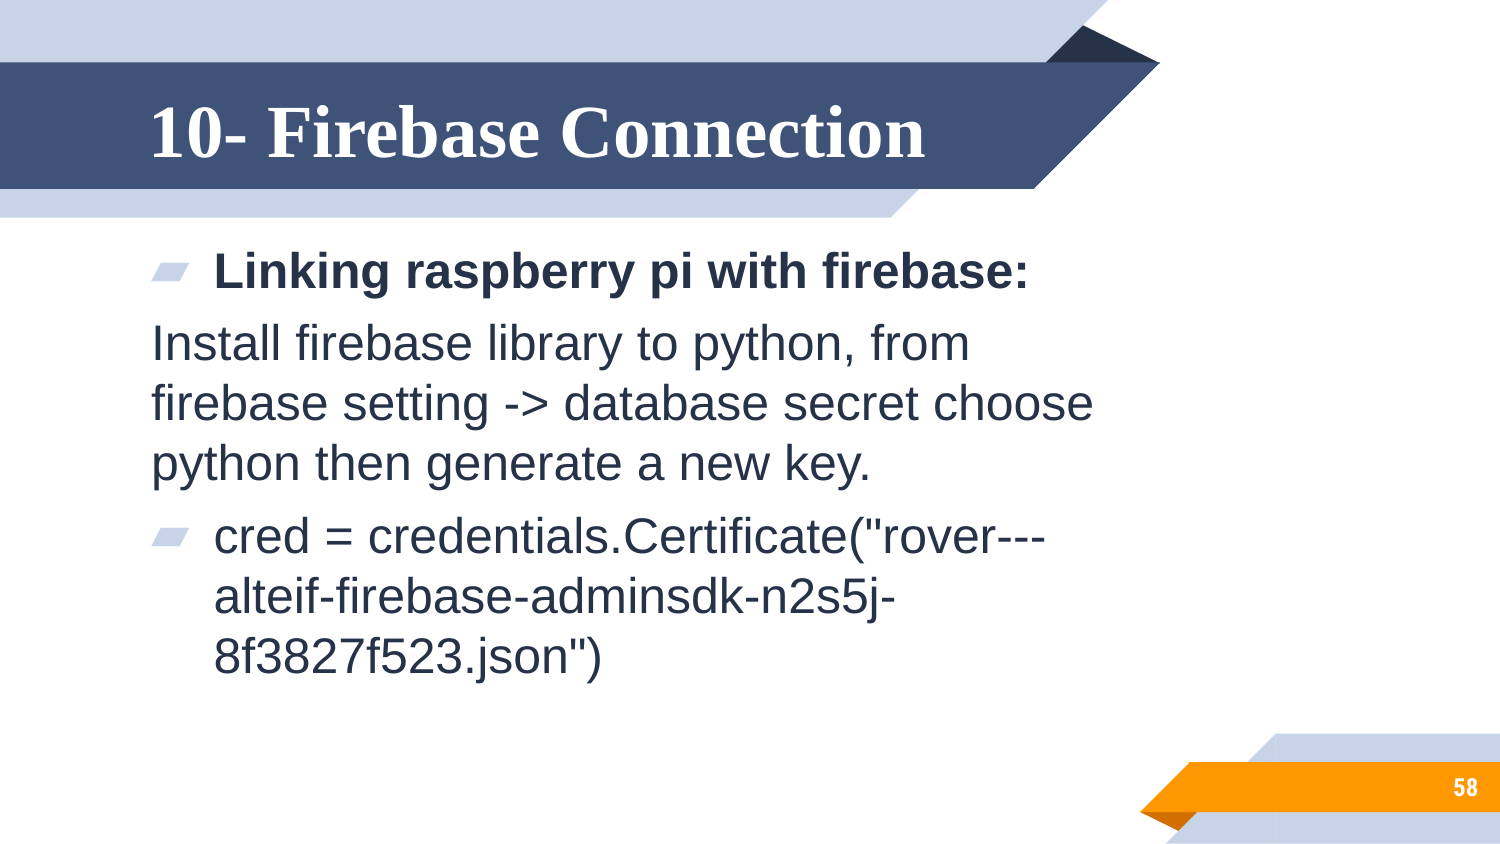

# 10- Firebase Connection
Linking raspberry pi with firebase:
Install firebase library to python, from firebase setting -> database secret choose python then generate a new key.
cred = credentials.Certificate("rover---alteif-firebase-adminsdk-n2s5j-8f3827f523.json")

58